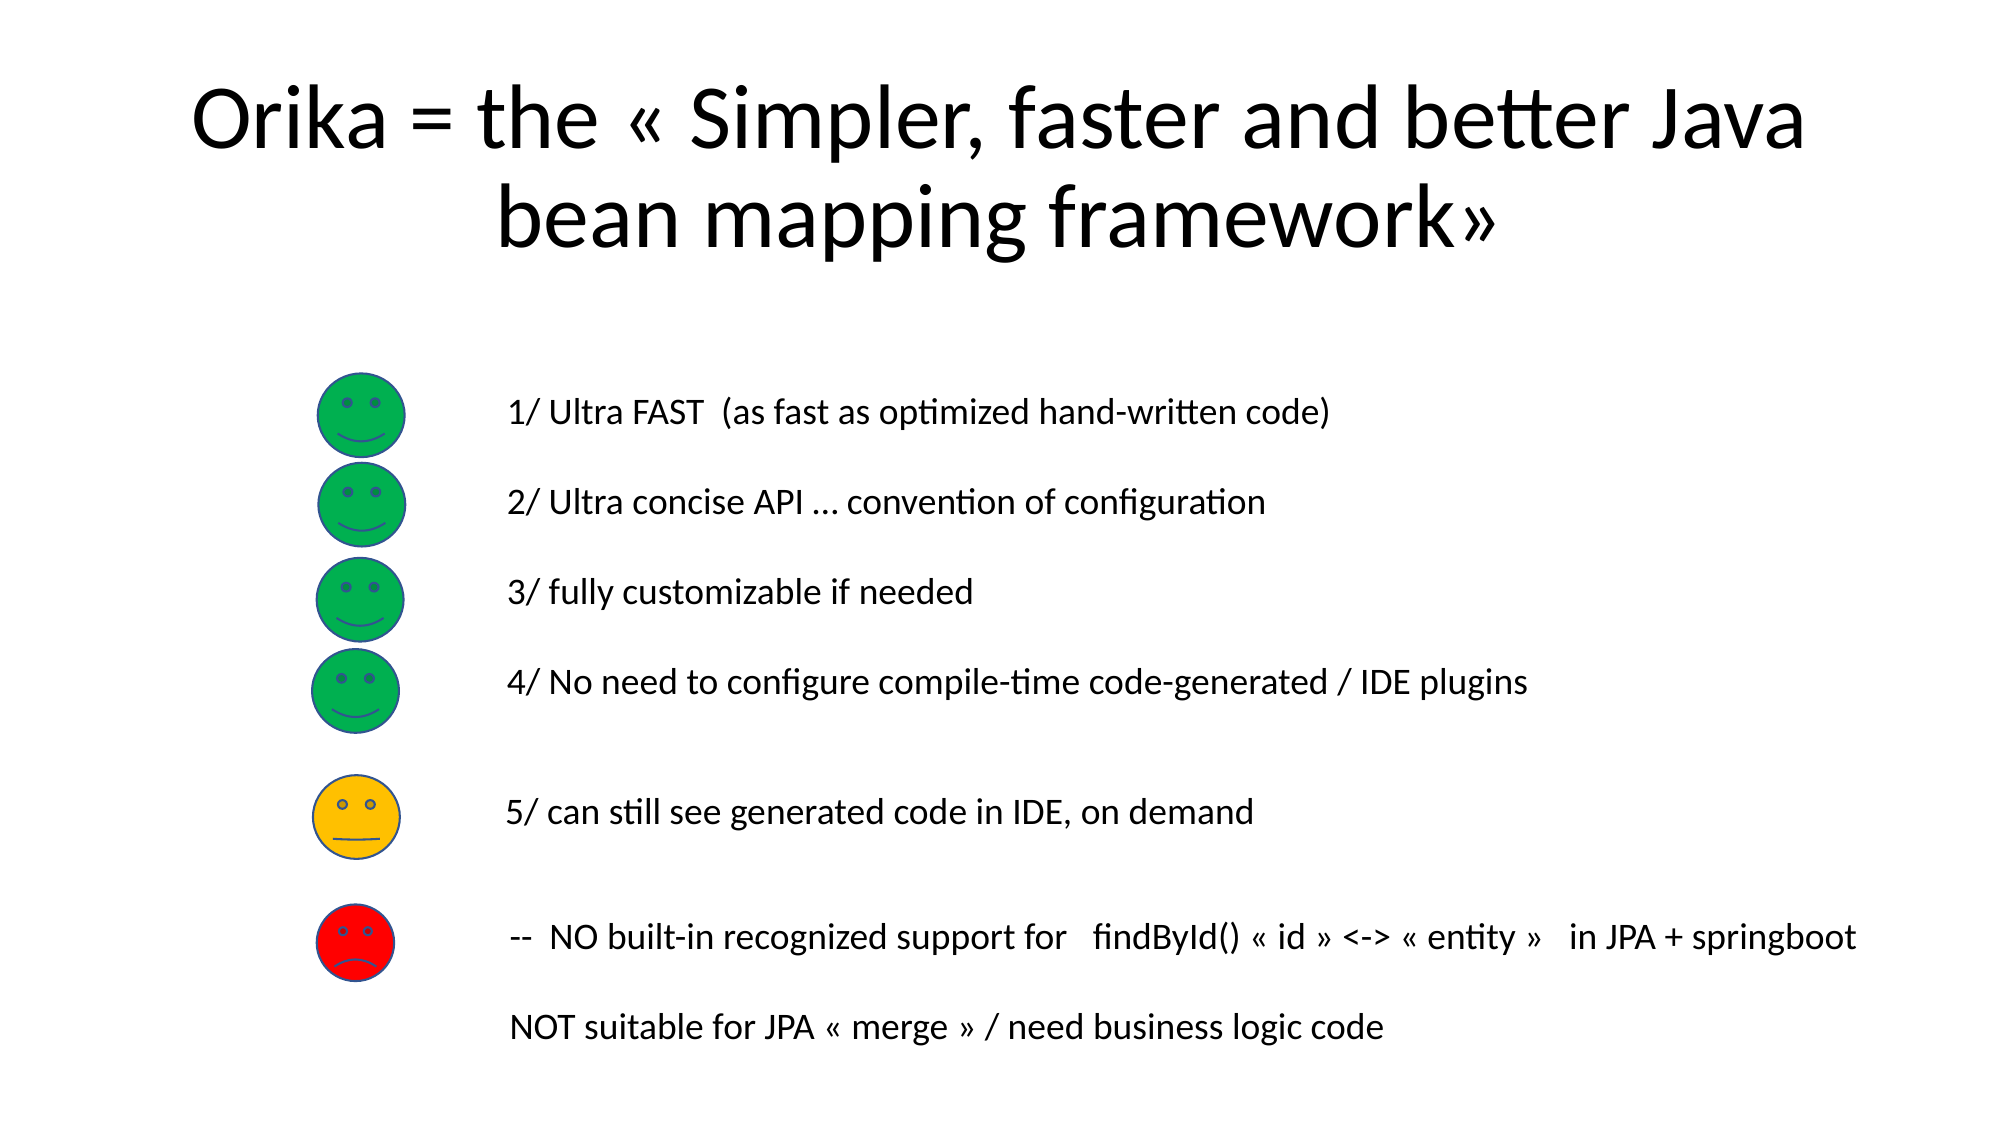

# Orika = the « Simpler, faster and better Java bean mapping framework»

1/ Ultra FAST  (as fast as optimized hand-written code)

2/ Ultra concise API … convention of configuration

3/ fully customizable if needed

4/ No need to configure compile-time code-generated / IDE plugins

5/ can still see generated code in IDE, on demand

--  NO built-in recognized support for   findById() « id » <-> « entity »   in JPA + springboot

NOT suitable for JPA « merge » / need business logic code